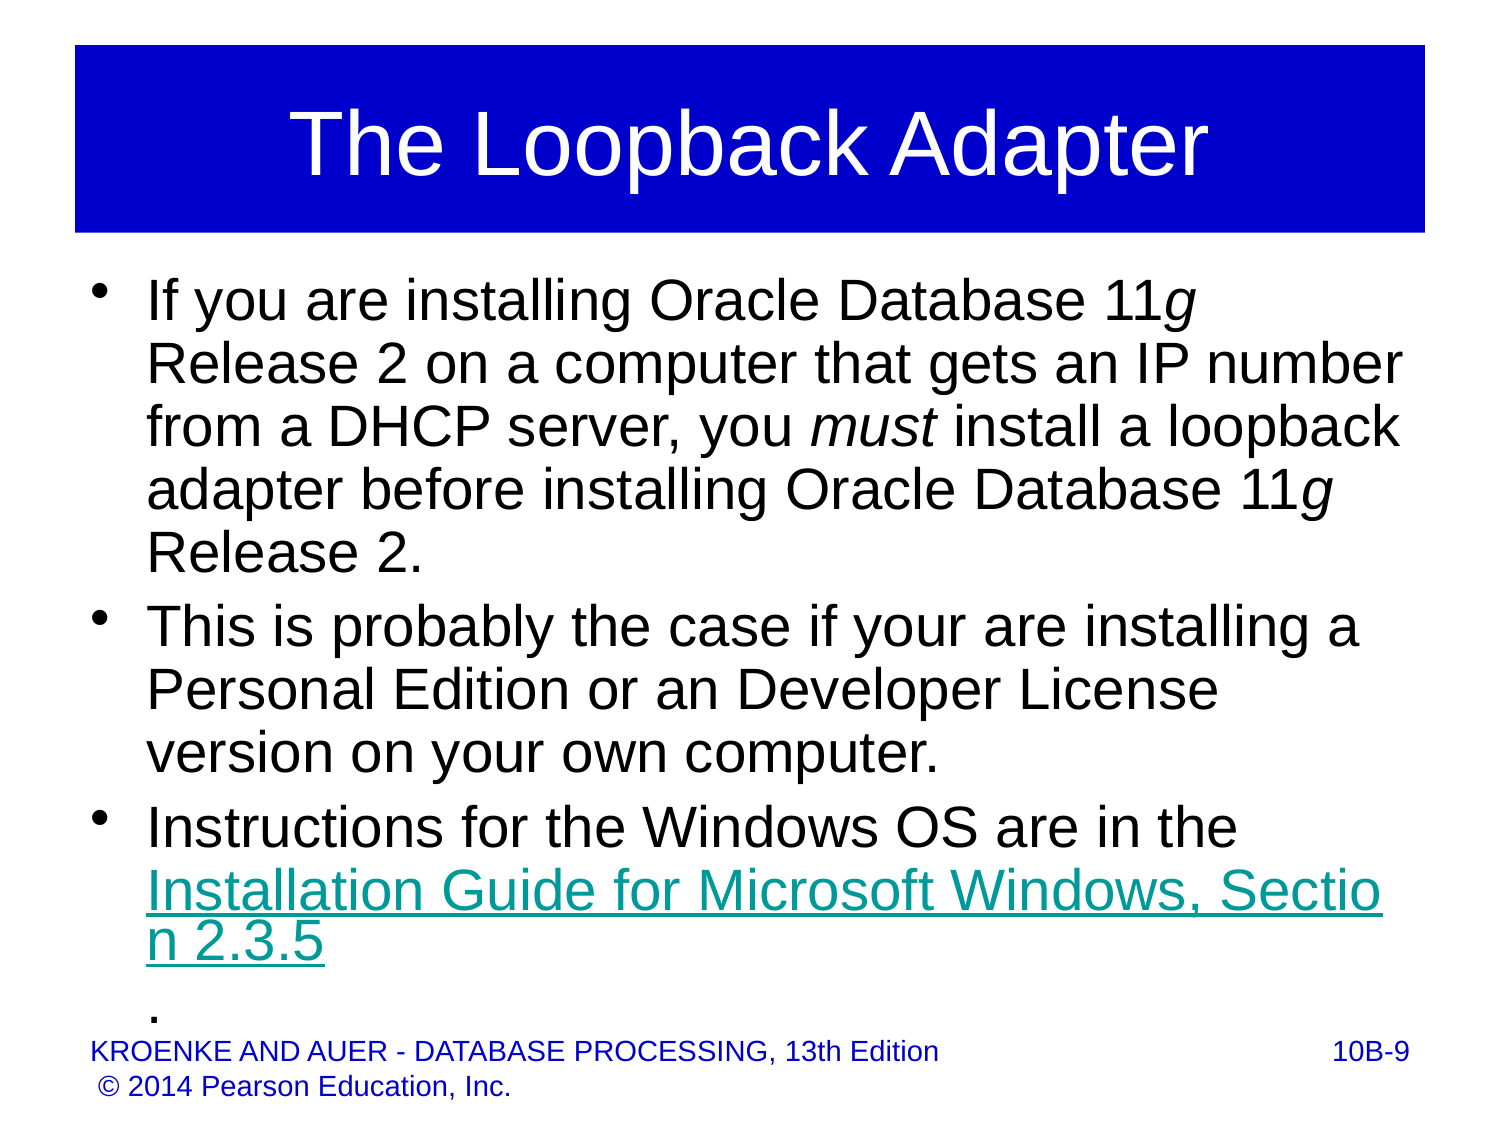

# The Loopback Adapter
If you are installing Oracle Database 11g Release 2 on a computer that gets an IP number from a DHCP server, you must install a loopback adapter before installing Oracle Database 11g Release 2.
This is probably the case if your are installing a Personal Edition or an Developer License version on your own computer.
Instructions for the Windows OS are in the Installation Guide for Microsoft Windows, Section 2.3.5.
10B-9

KROENKE AND AUER - DATABASE PROCESSING, 13th Edition  © 2014 Pearson Education, Inc.